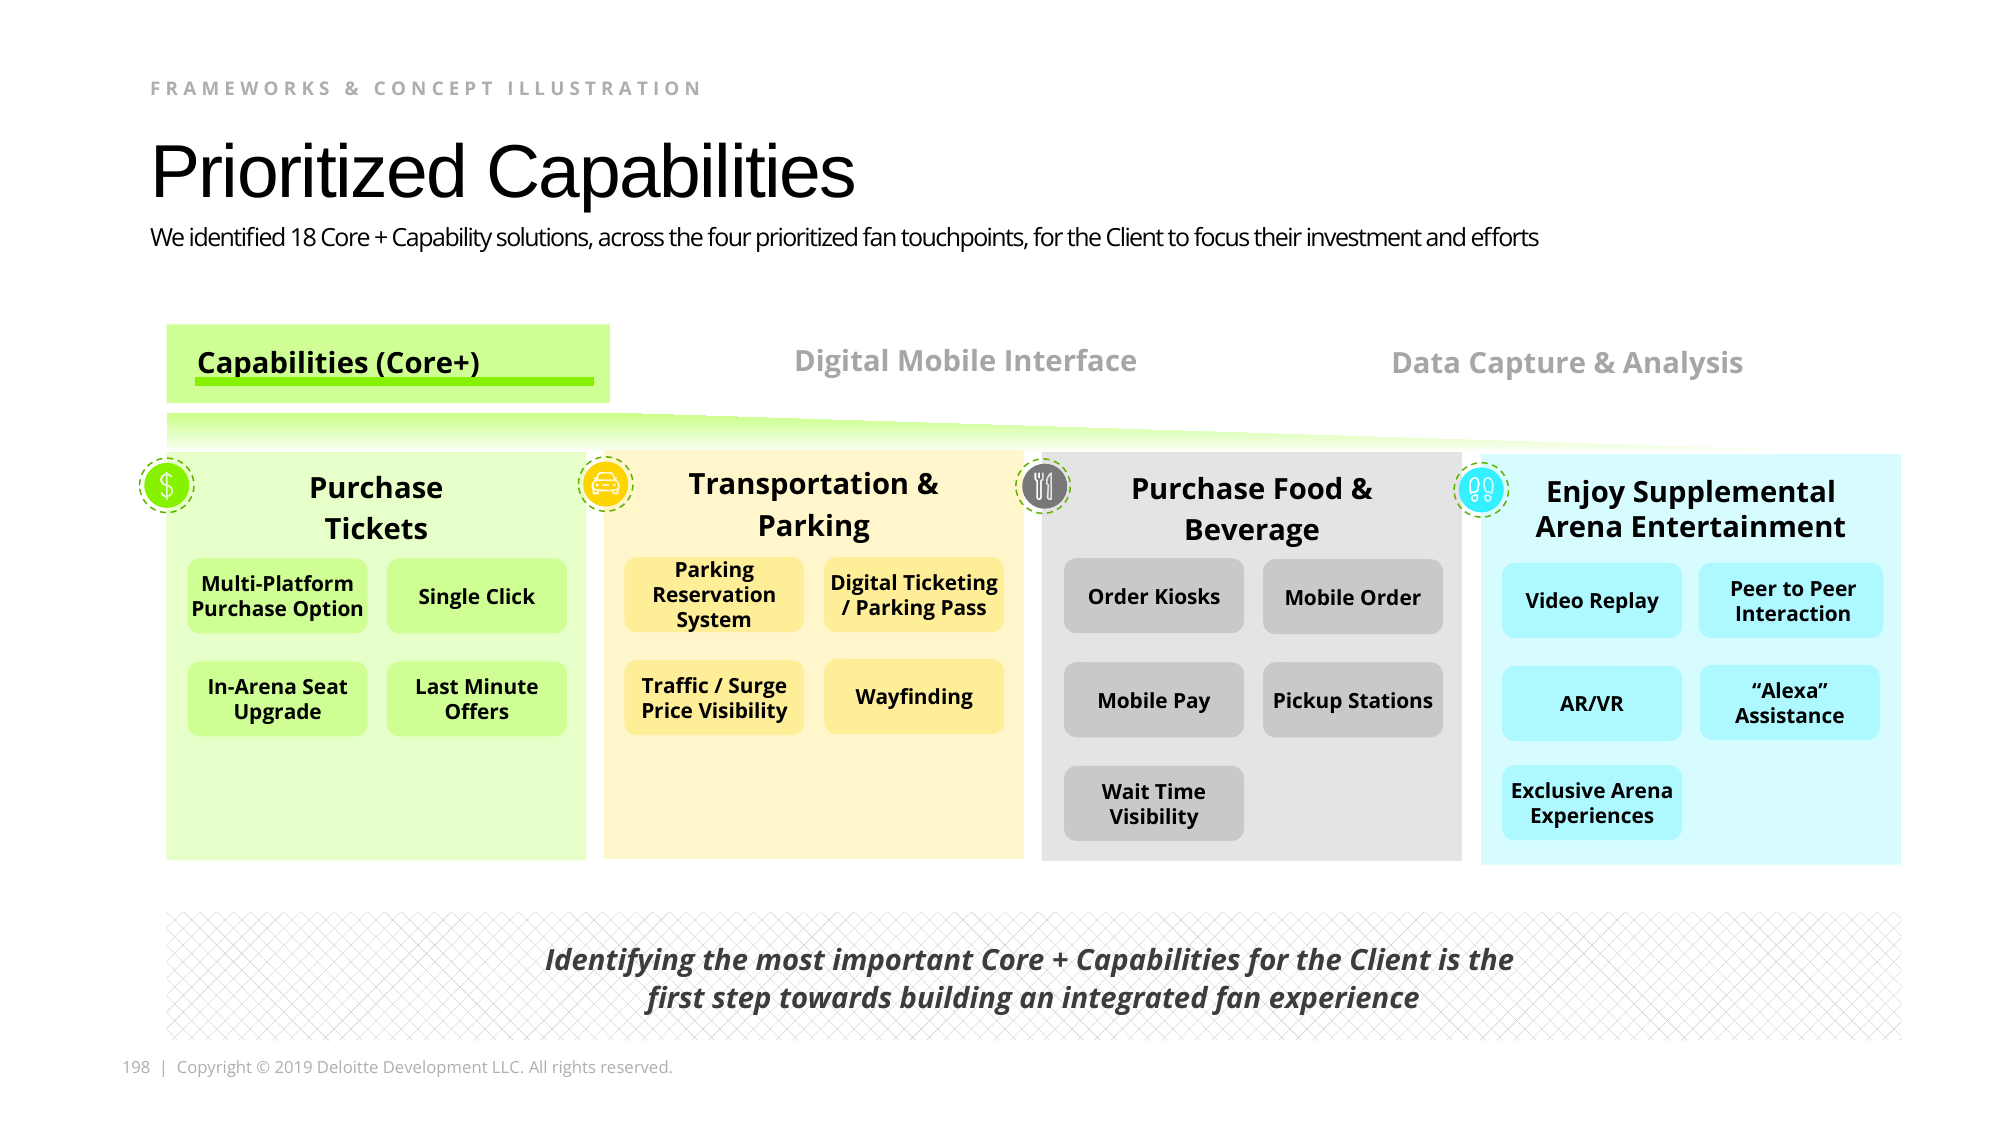

FRAMEWORKS & CONCEPT ILLUSTRATION

# Prioritized Capabilities

We identified 18 Core + Capability solutions, across the four prioritized fan touchpoints, for the Client to focus their investment and efforts

Capabilities (Core+)
Digital Mobile Interface
Data Capture & Analysis

Transportation &
Parking
Parking Reservation System
Digital Ticketing / Parking Pass
Wayfinding
Traffic / Surge Price Visibility

Purchase
Tickets
Multi-Platform Purchase Option
Single Click
In-Arena Seat Upgrade
Last Minute Offers

Purchase Food &
Beverage
Enjoy Supplemental Arena Entertainment
Order Kiosks
Mobile Order
Video Replay
Video Replay
Peer to Peer Interaction
Mobile Pay
Pickup Stations
“Alexa” Assistance
AR/VR
Exclusive Arena Experiences
Wait Time Visibility
Identifying the most important Core + Capabilities for the Client is the
first step towards building an integrated fan experience